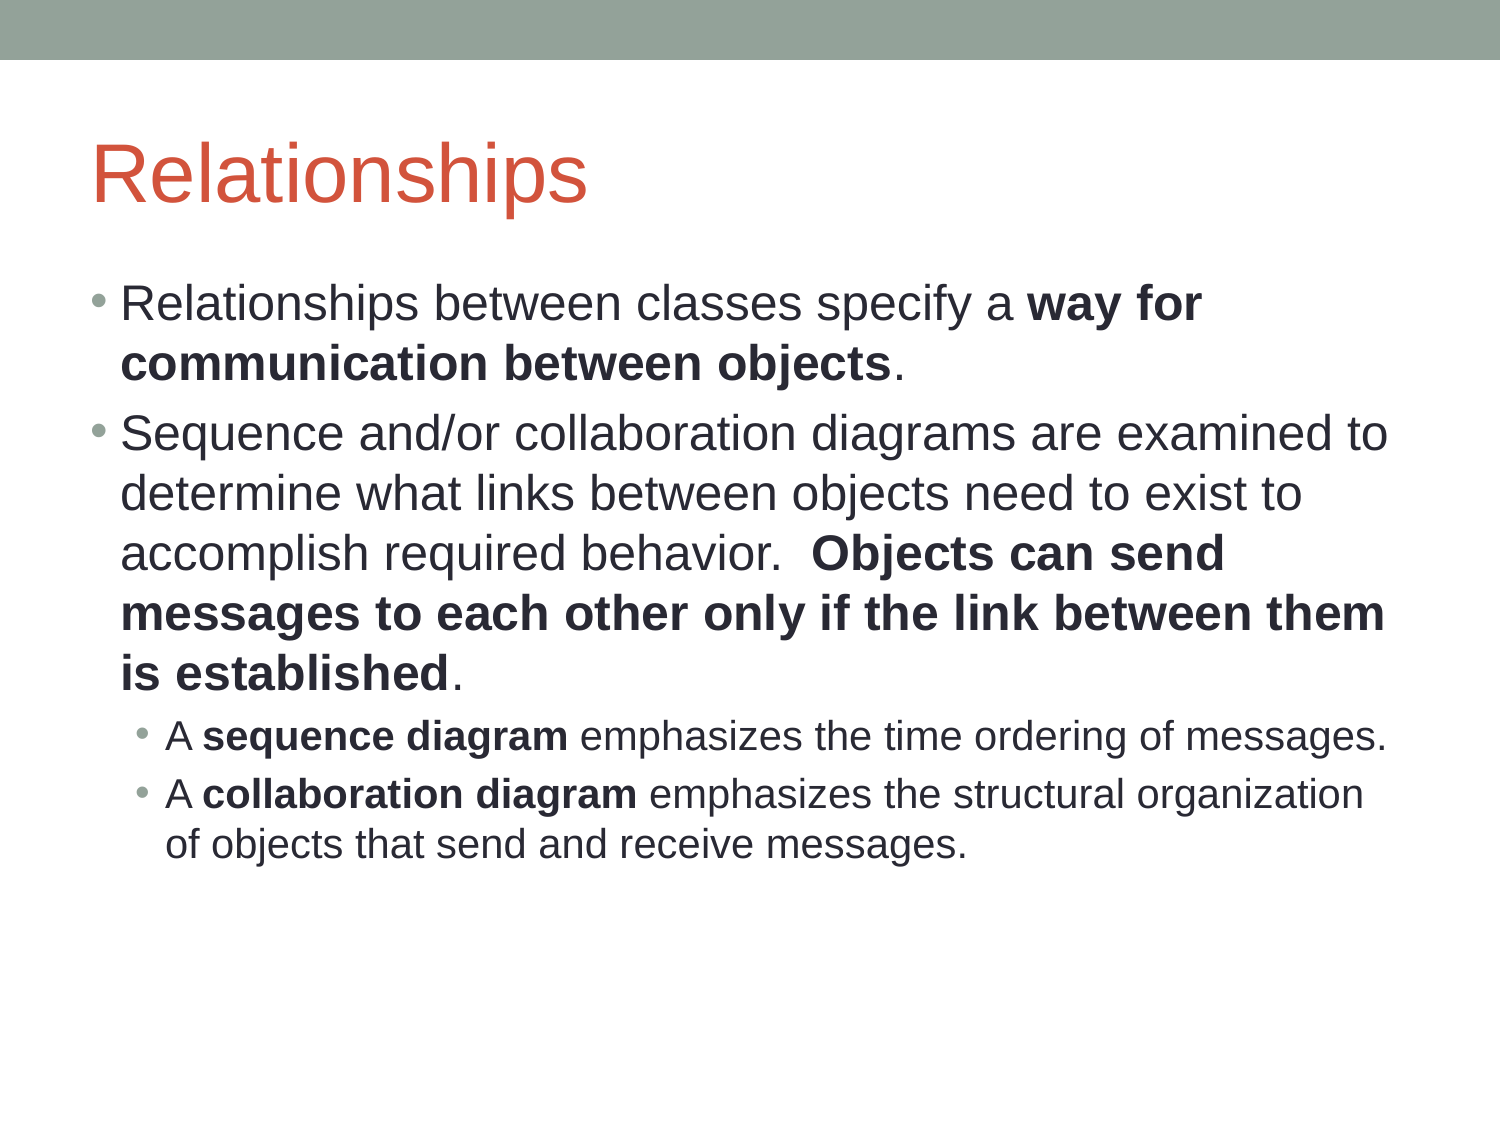

# Relationships
Relationships between classes specify a way for communication between objects.
Sequence and/or collaboration diagrams are examined to determine what links between objects need to exist to accomplish required behavior.  Objects can send messages to each other only if the link between them is established.
A sequence diagram emphasizes the time ordering of messages.
A collaboration diagram emphasizes the structural organization of objects that send and receive messages.